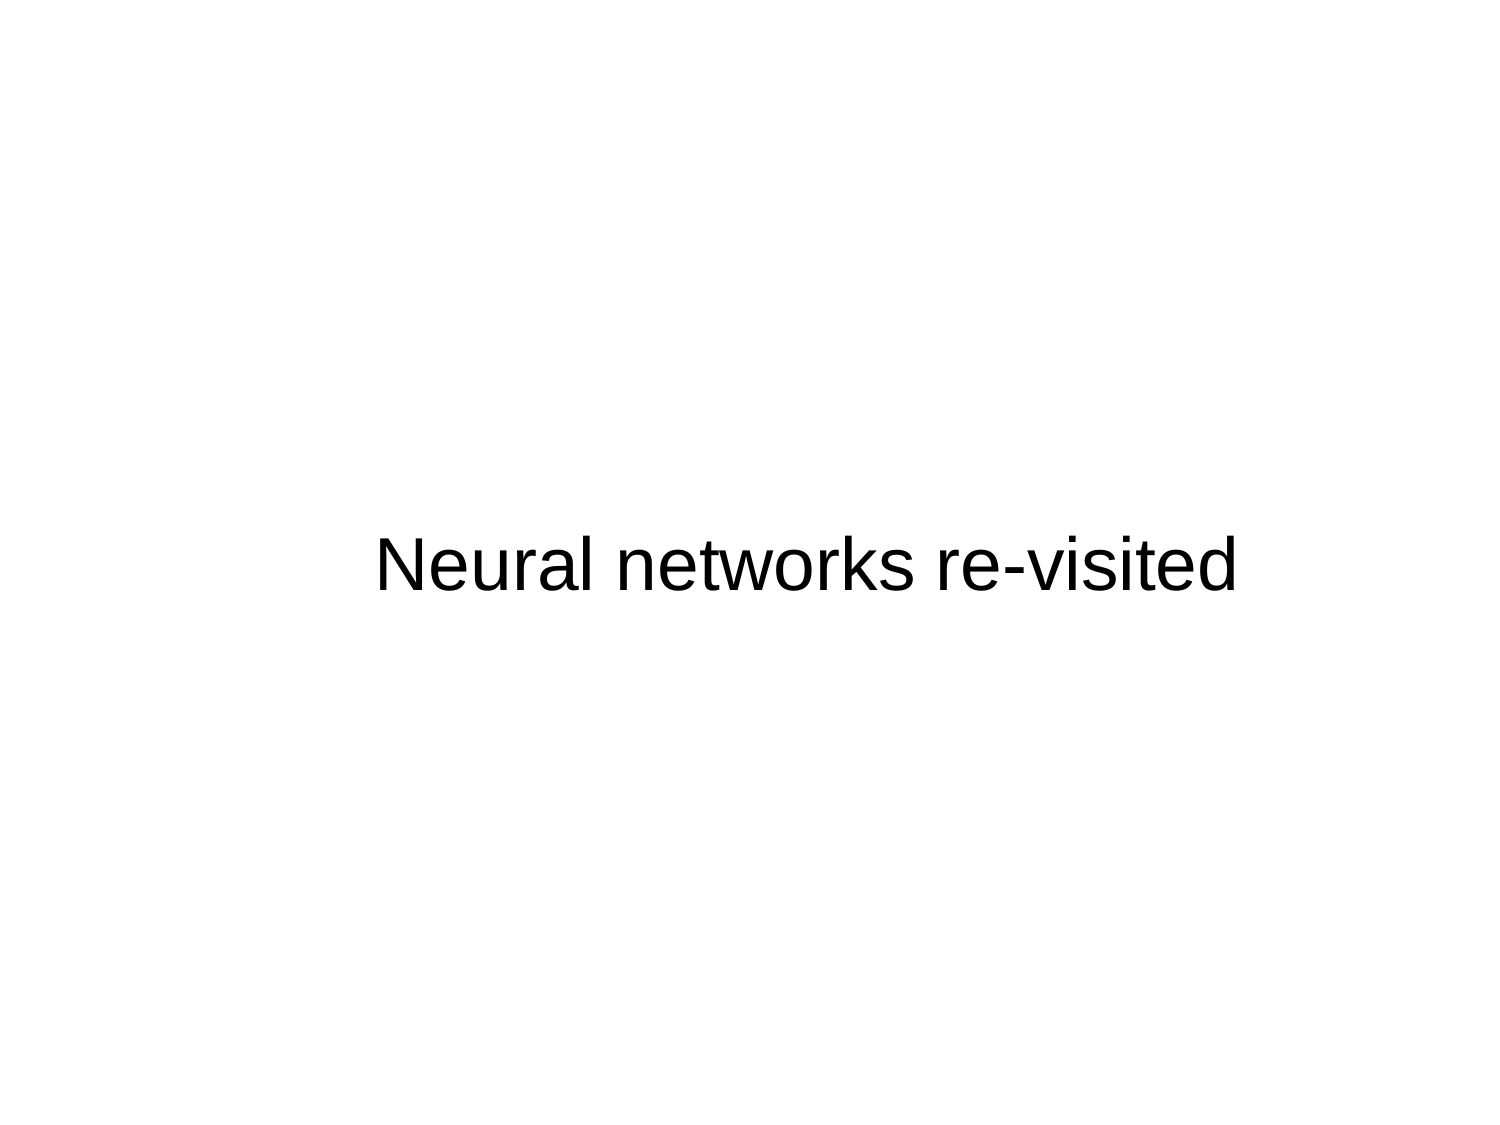

# Neural networks re-visited
Fei-Fei Li & Justin Johnson & Serena Yeung
April 12, 2018
Lecture 4 - 65